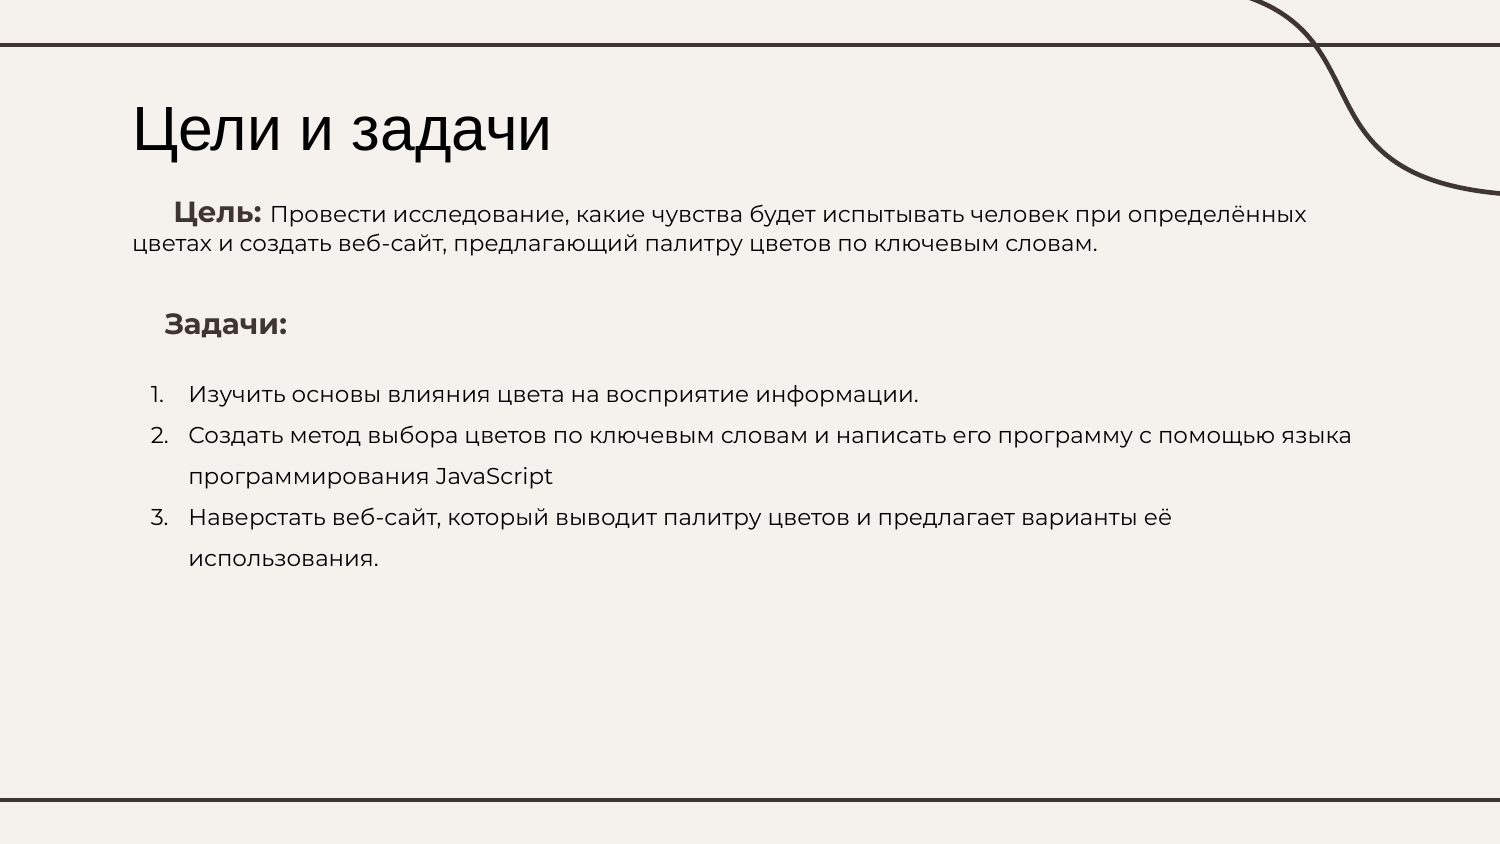

# Цели и задачи
     Цель: Провести исследование, какие чувства будет испытывать человек при определённых цветах и создать веб-сайт, предлагающий палитру цветов по ключевым словам.
    Задачи:
Изучить основы влияния цвета на восприятие информации.
Создать метод выбора цветов по ключевым словам и написать его программу с помощью языка программирования JavaScript
Наверстать веб-сайт, который выводит палитру цветов и предлагает варианты её использования.